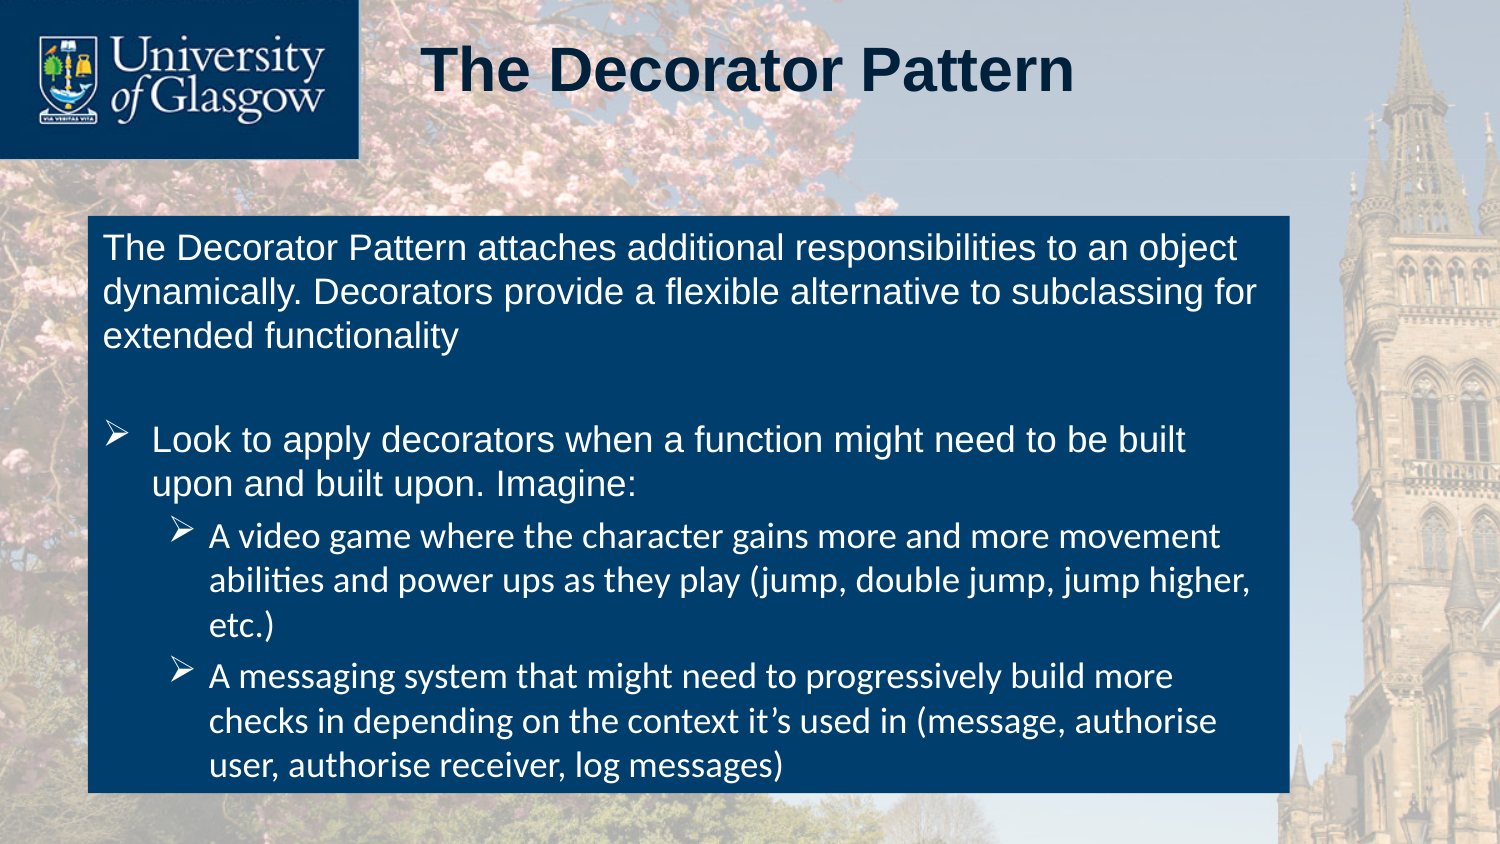

# The Decorator Pattern
The Decorator Pattern attaches additional responsibilities to an object dynamically. Decorators provide a flexible alternative to subclassing for extended functionality

Look to apply decorators when a function might need to be built upon and built upon. Imagine:
A video game where the character gains more and more movement abilities and power ups as they play (jump, double jump, jump higher, etc.)
A messaging system that might need to progressively build more checks in depending on the context it’s used in (message, authorise user, authorise receiver, log messages)